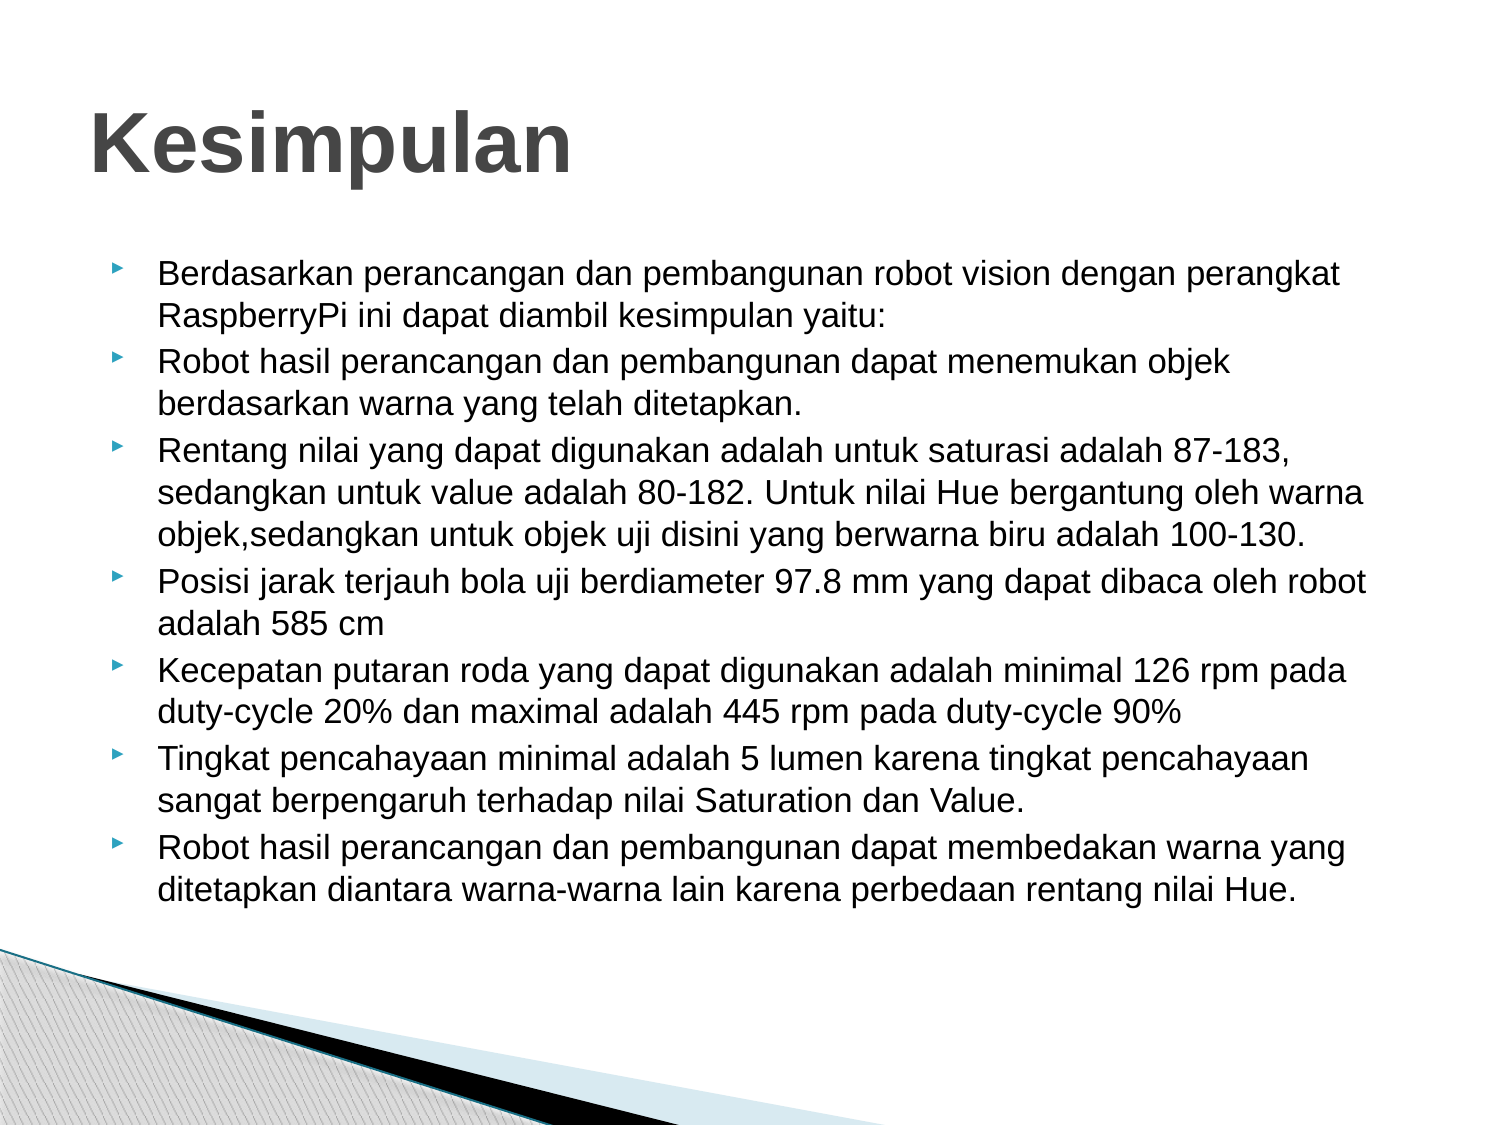

# Kesimpulan
Berdasarkan perancangan dan pembangunan robot vision dengan perangkat RaspberryPi ini dapat diambil kesimpulan yaitu:
Robot hasil perancangan dan pembangunan dapat menemukan objek berdasarkan warna yang telah ditetapkan.
Rentang nilai yang dapat digunakan adalah untuk saturasi adalah 87-183, sedangkan untuk value adalah 80-182. Untuk nilai Hue bergantung oleh warna objek,sedangkan untuk objek uji disini yang berwarna biru adalah 100-130.
Posisi jarak terjauh bola uji berdiameter 97.8 mm yang dapat dibaca oleh robot adalah 585 cm
Kecepatan putaran roda yang dapat digunakan adalah minimal 126 rpm pada duty-cycle 20% dan maximal adalah 445 rpm pada duty-cycle 90%
Tingkat pencahayaan minimal adalah 5 lumen karena tingkat pencahayaan sangat berpengaruh terhadap nilai Saturation dan Value.
Robot hasil perancangan dan pembangunan dapat membedakan warna yang ditetapkan diantara warna-warna lain karena perbedaan rentang nilai Hue.